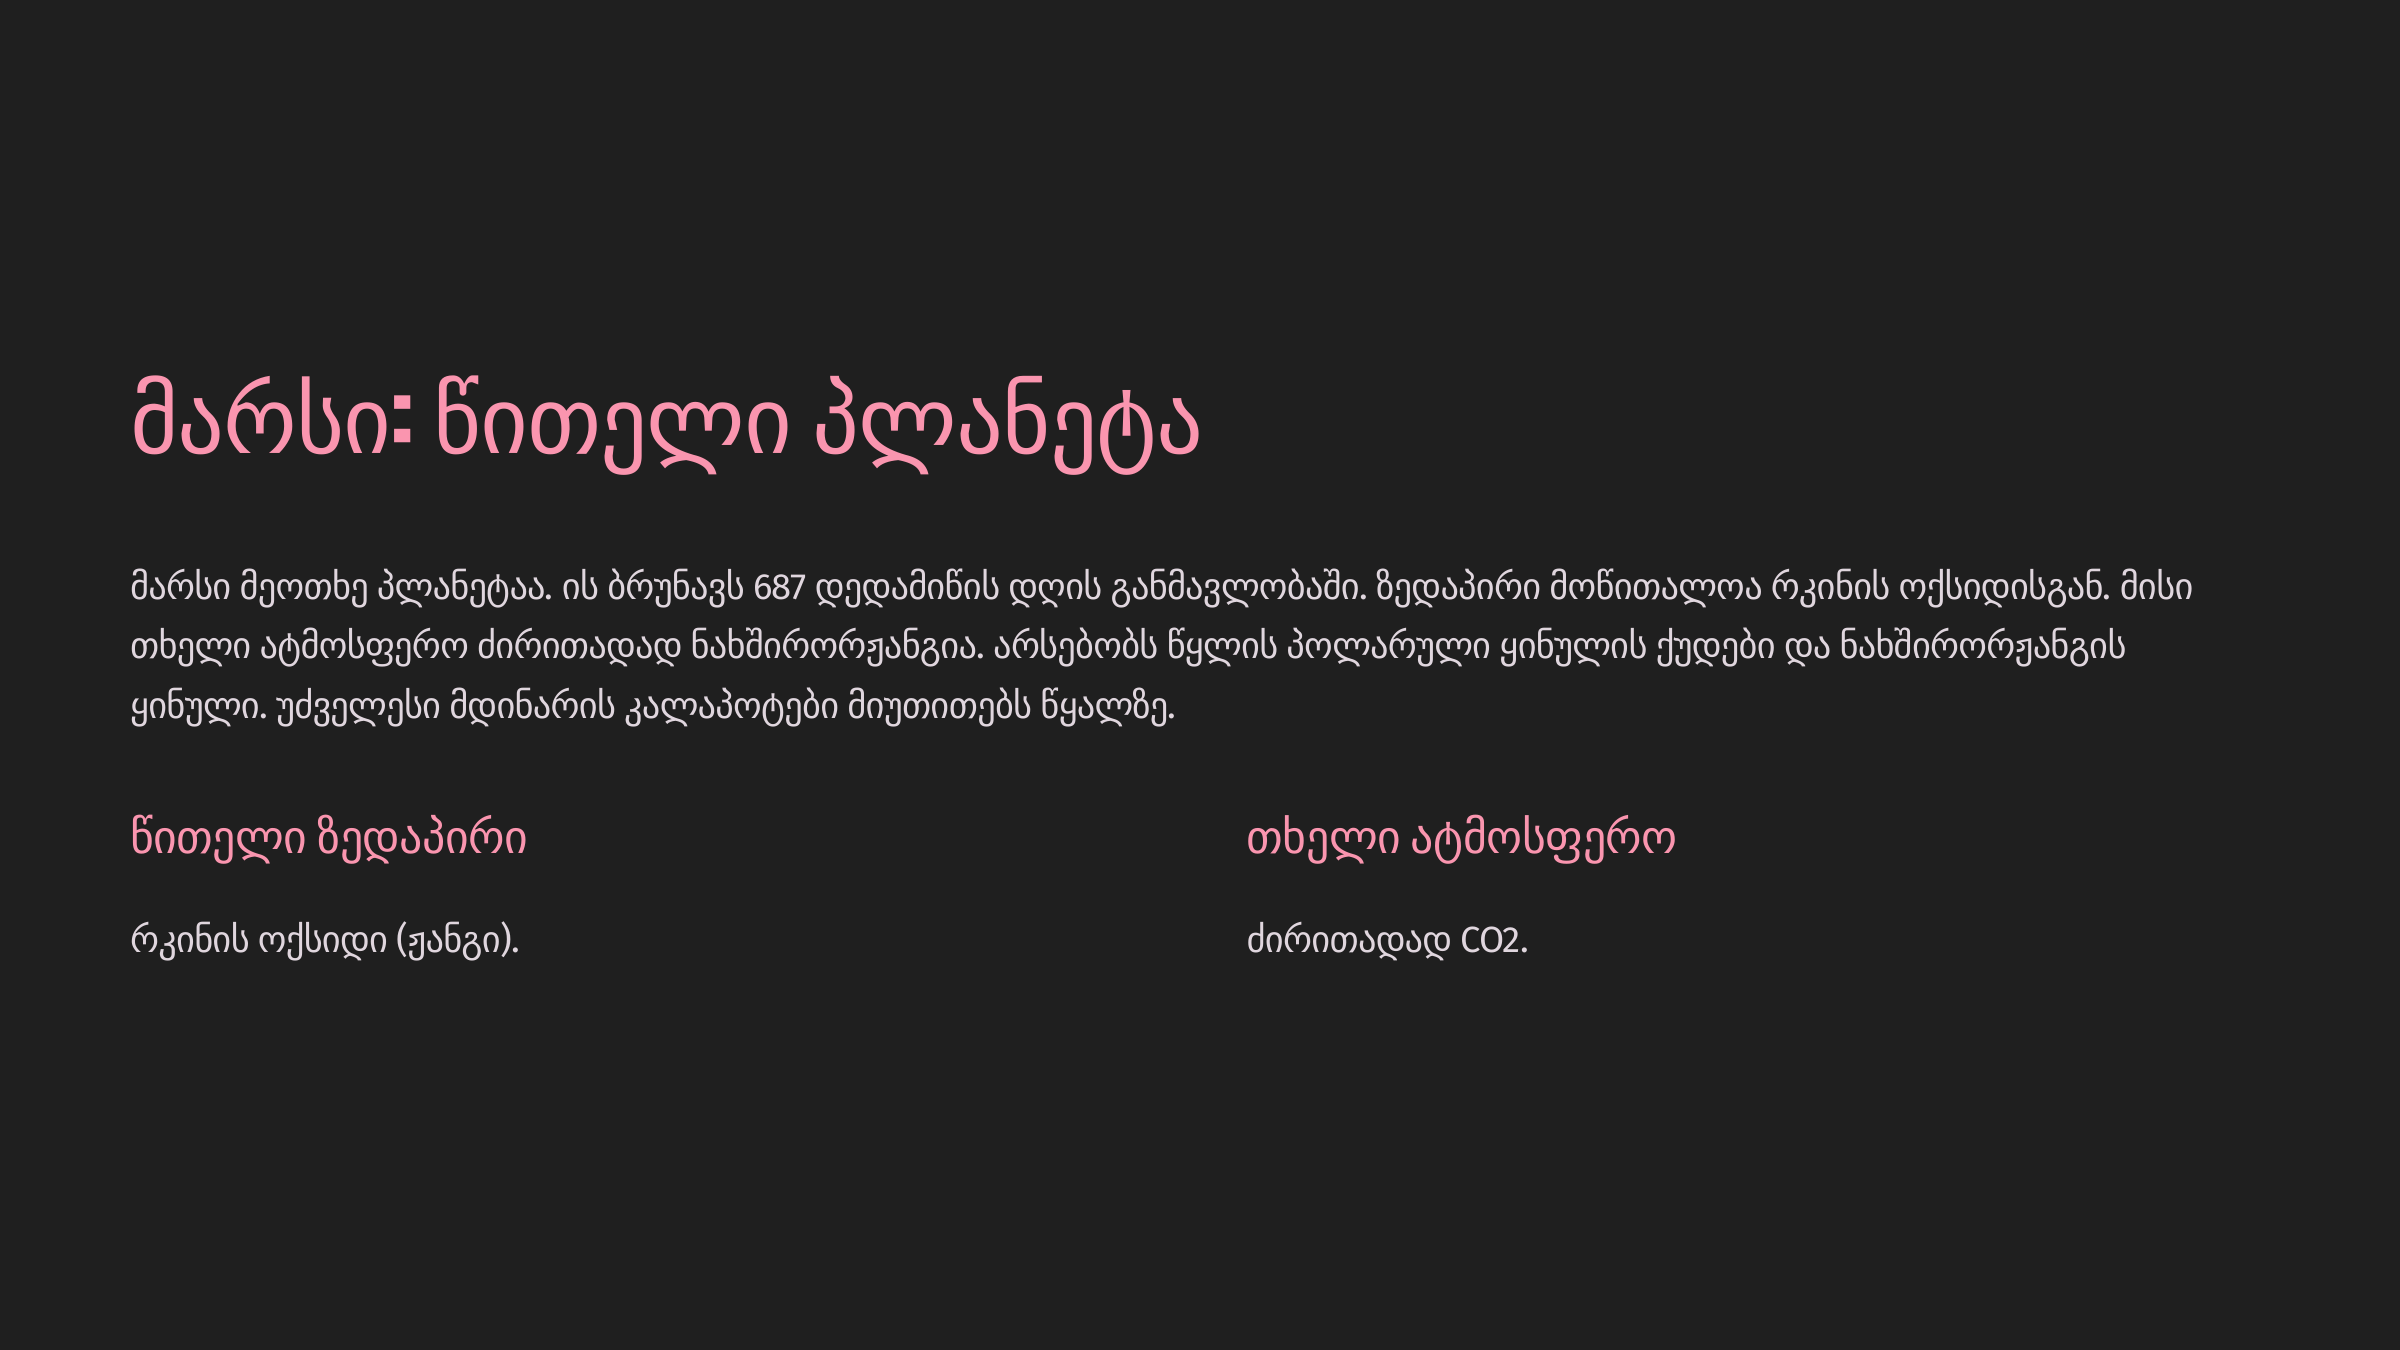

მარსი: წითელი პლანეტა
მარსი მეოთხე პლანეტაა. ის ბრუნავს 687 დედამიწის დღის განმავლობაში. ზედაპირი მოწითალოა რკინის ოქსიდისგან. მისი თხელი ატმოსფერო ძირითადად ნახშირორჟანგია. არსებობს წყლის პოლარული ყინულის ქუდები და ნახშირორჟანგის ყინული. უძველესი მდინარის კალაპოტები მიუთითებს წყალზე.
წითელი ზედაპირი
თხელი ატმოსფერო
რკინის ოქსიდი (ჟანგი).
ძირითადად CO2.